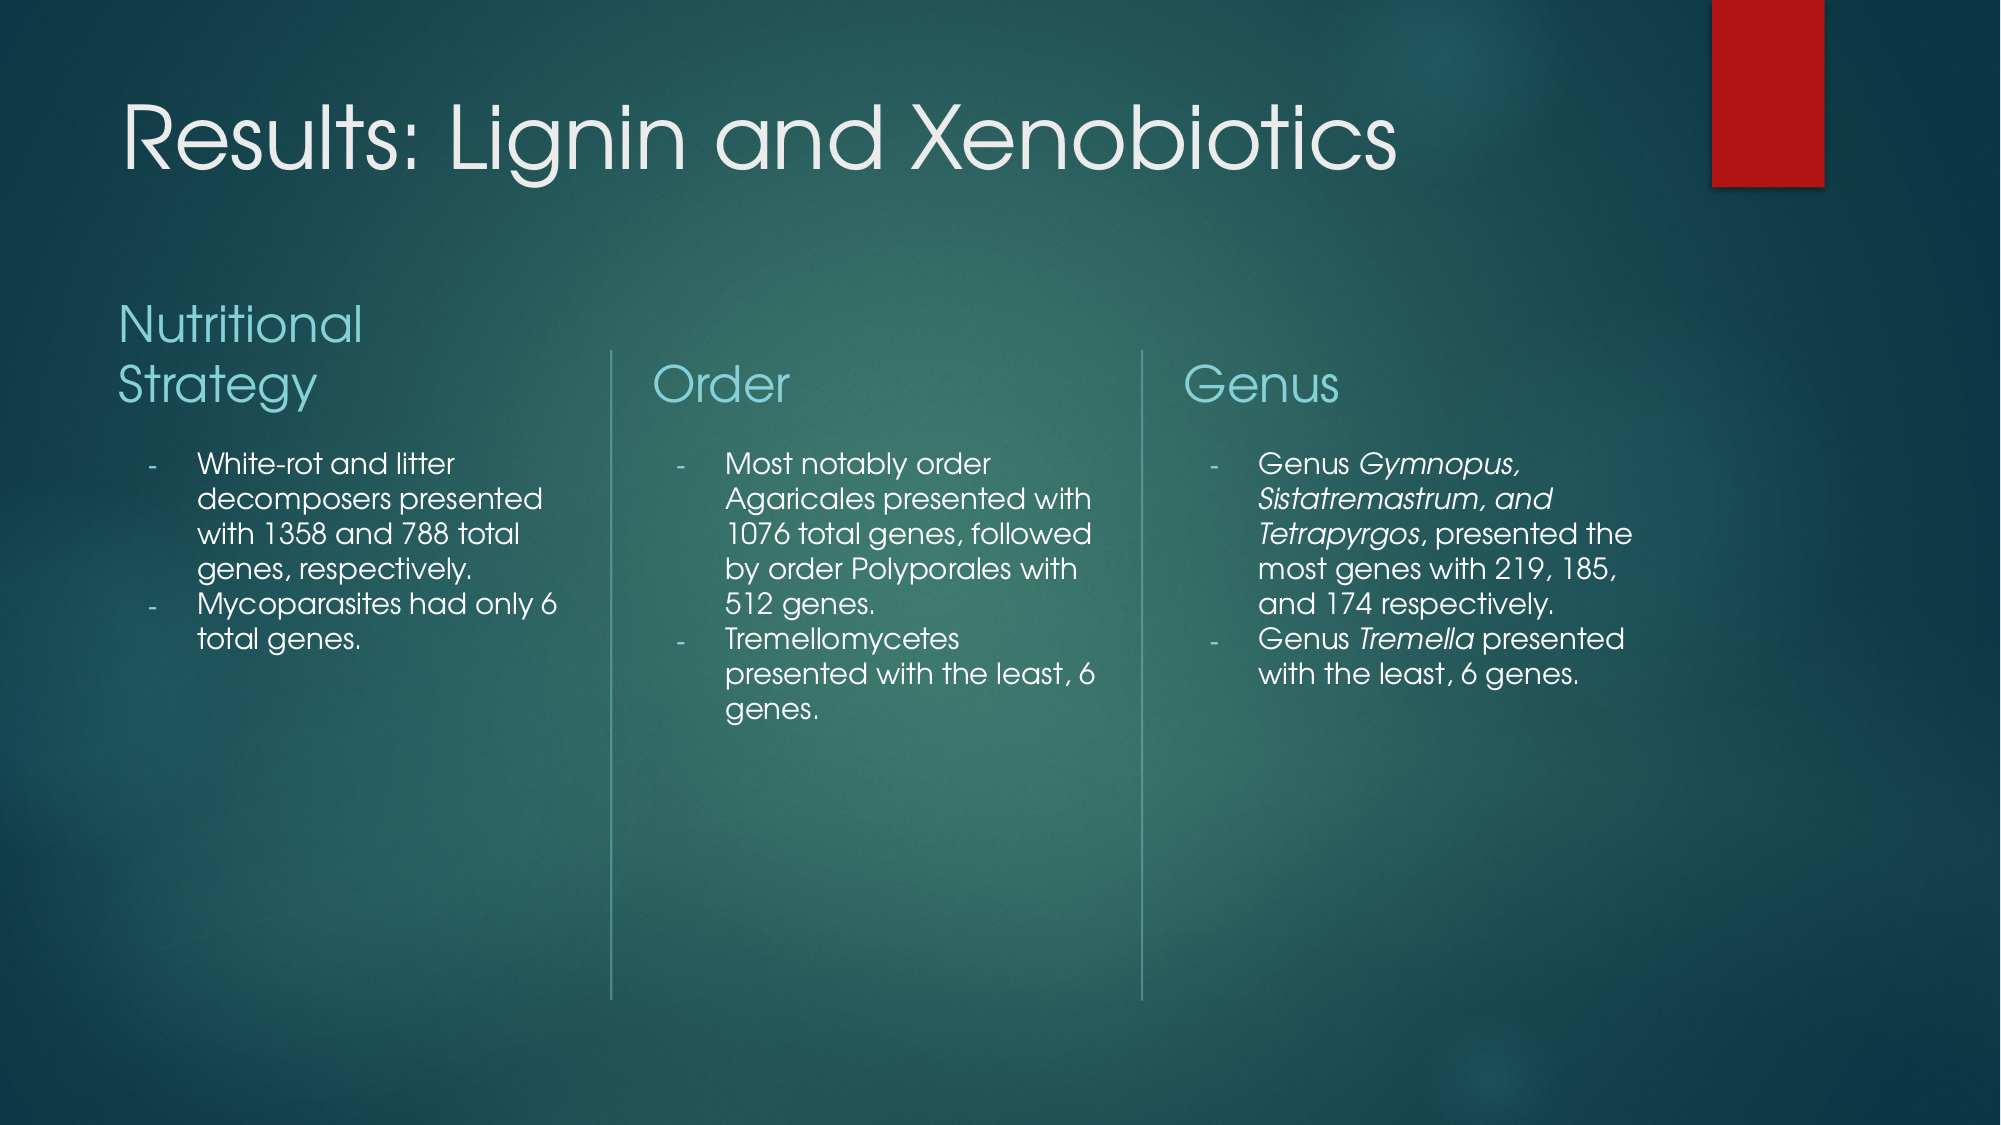

# Results: Lignin and Xenobiotics
Nutritional Strategy
Order
Genus
White-rot and litter decomposers presented with 1358 and 788 total genes, respectively.
Mycoparasites had only 6 total genes.
Most notably order Agaricales presented with 1076 total genes, followed by order Polyporales with 512 genes.
Tremellomycetes presented with the least, 6 genes.
Genus Gymnopus, Sistatremastrum, and Tetrapyrgos, presented the most genes with 219, 185, and 174 respectively.
Genus Tremella presented with the least, 6 genes.